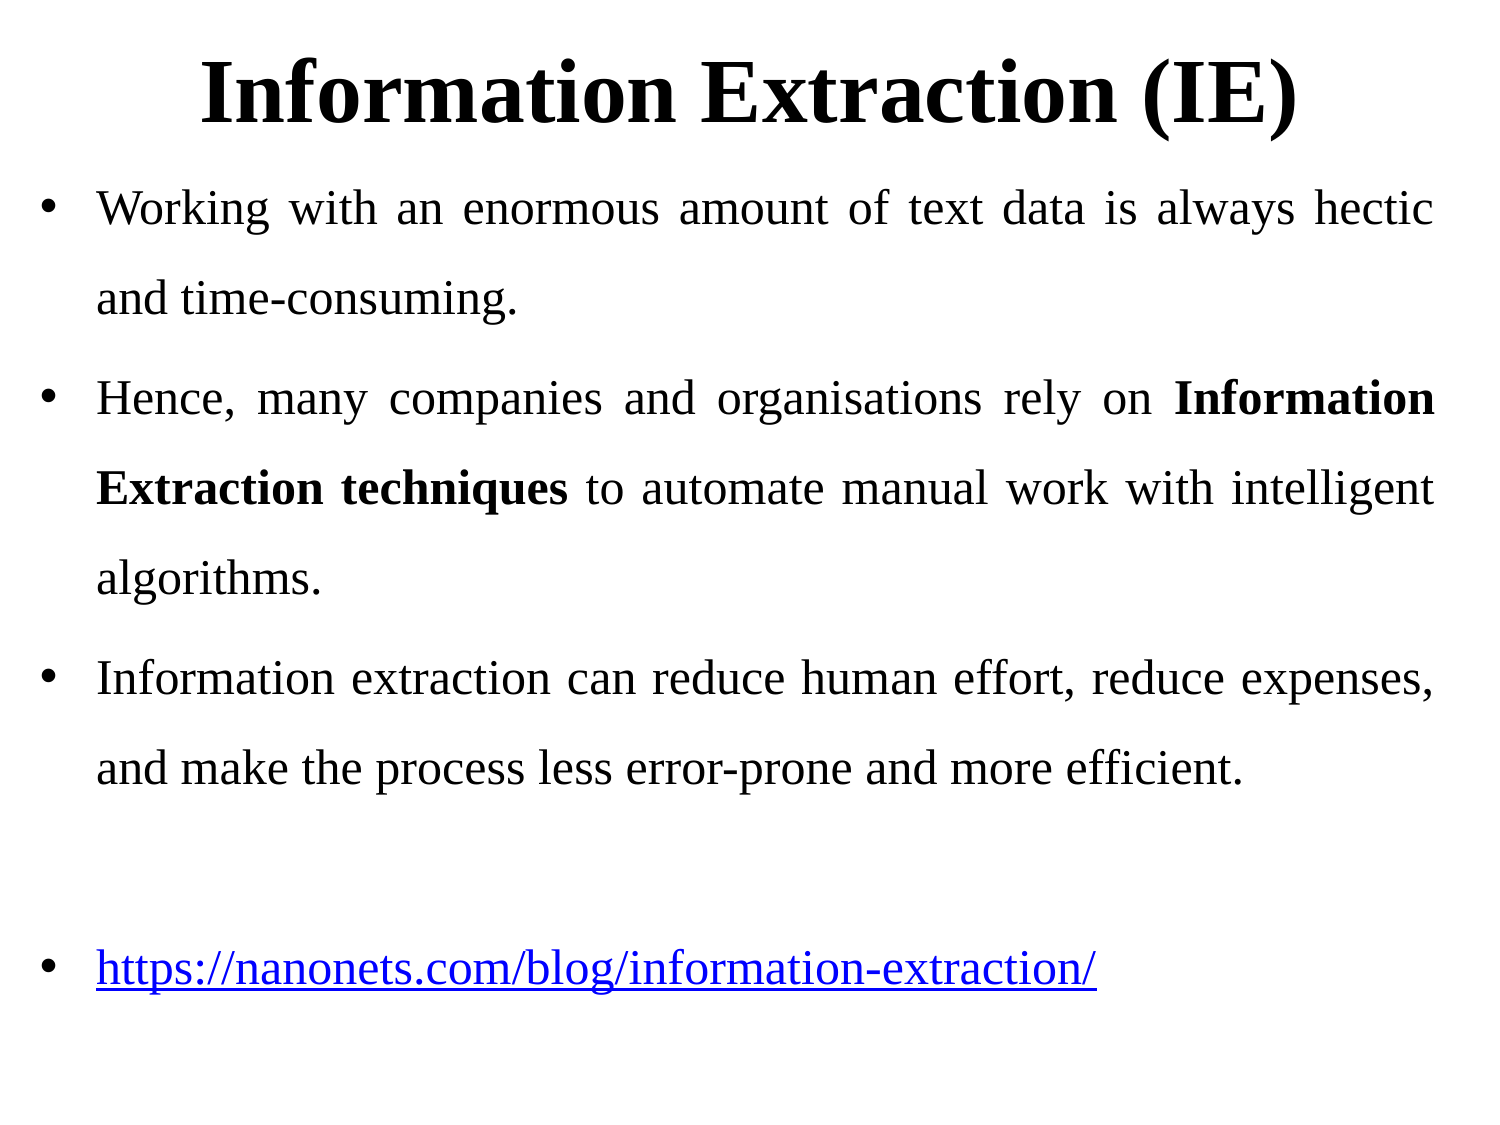

# Information Extraction (IE)
Working with an enormous amount of text data is always hectic and time-consuming.
Hence, many companies and organisations rely on Information Extraction techniques to automate manual work with intelligent algorithms.
Information extraction can reduce human effort, reduce expenses, and make the process less error-prone and more efficient.

https://nanonets.com/blog/information-extraction/